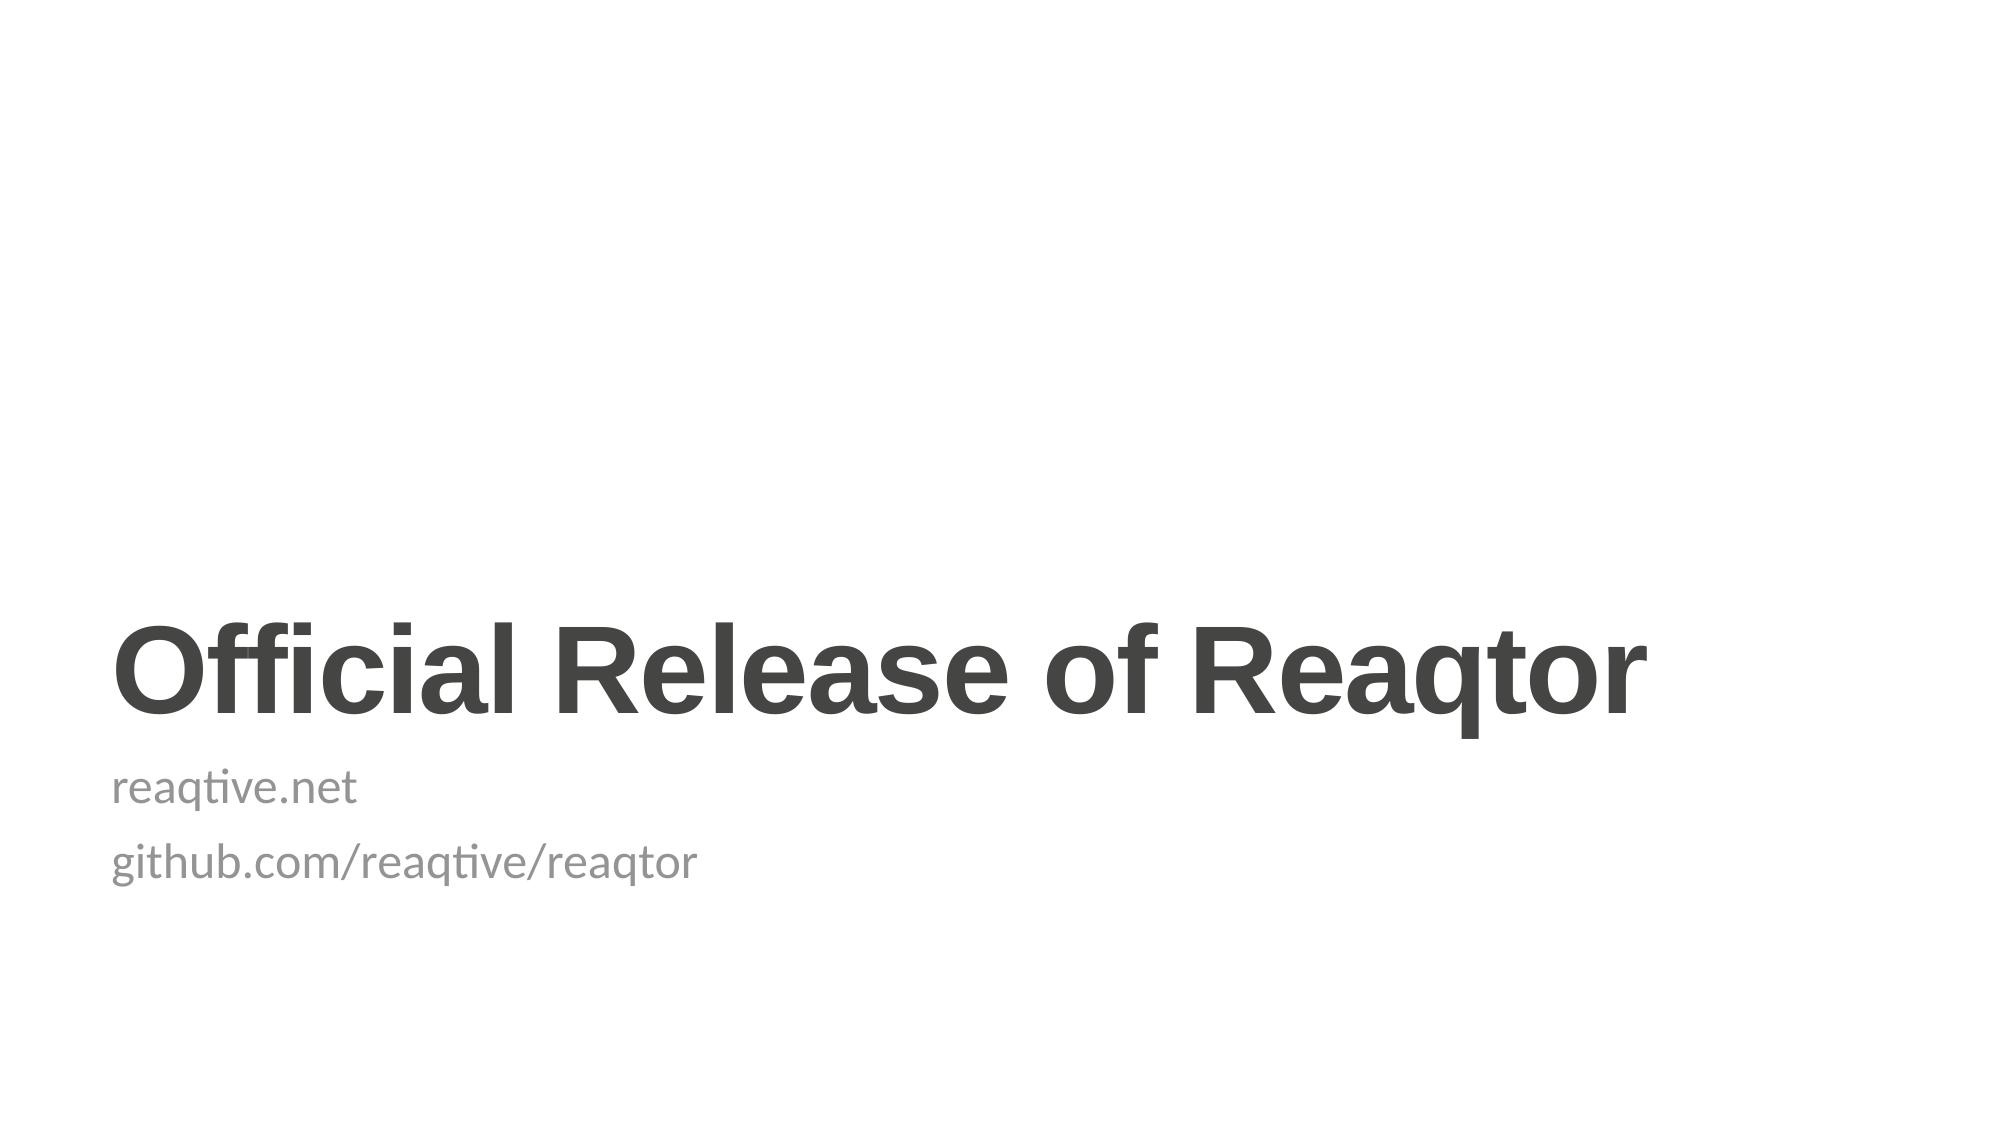

# Official Release of Reaqtor
reaqtive.net
github.com/reaqtive/reaqtor